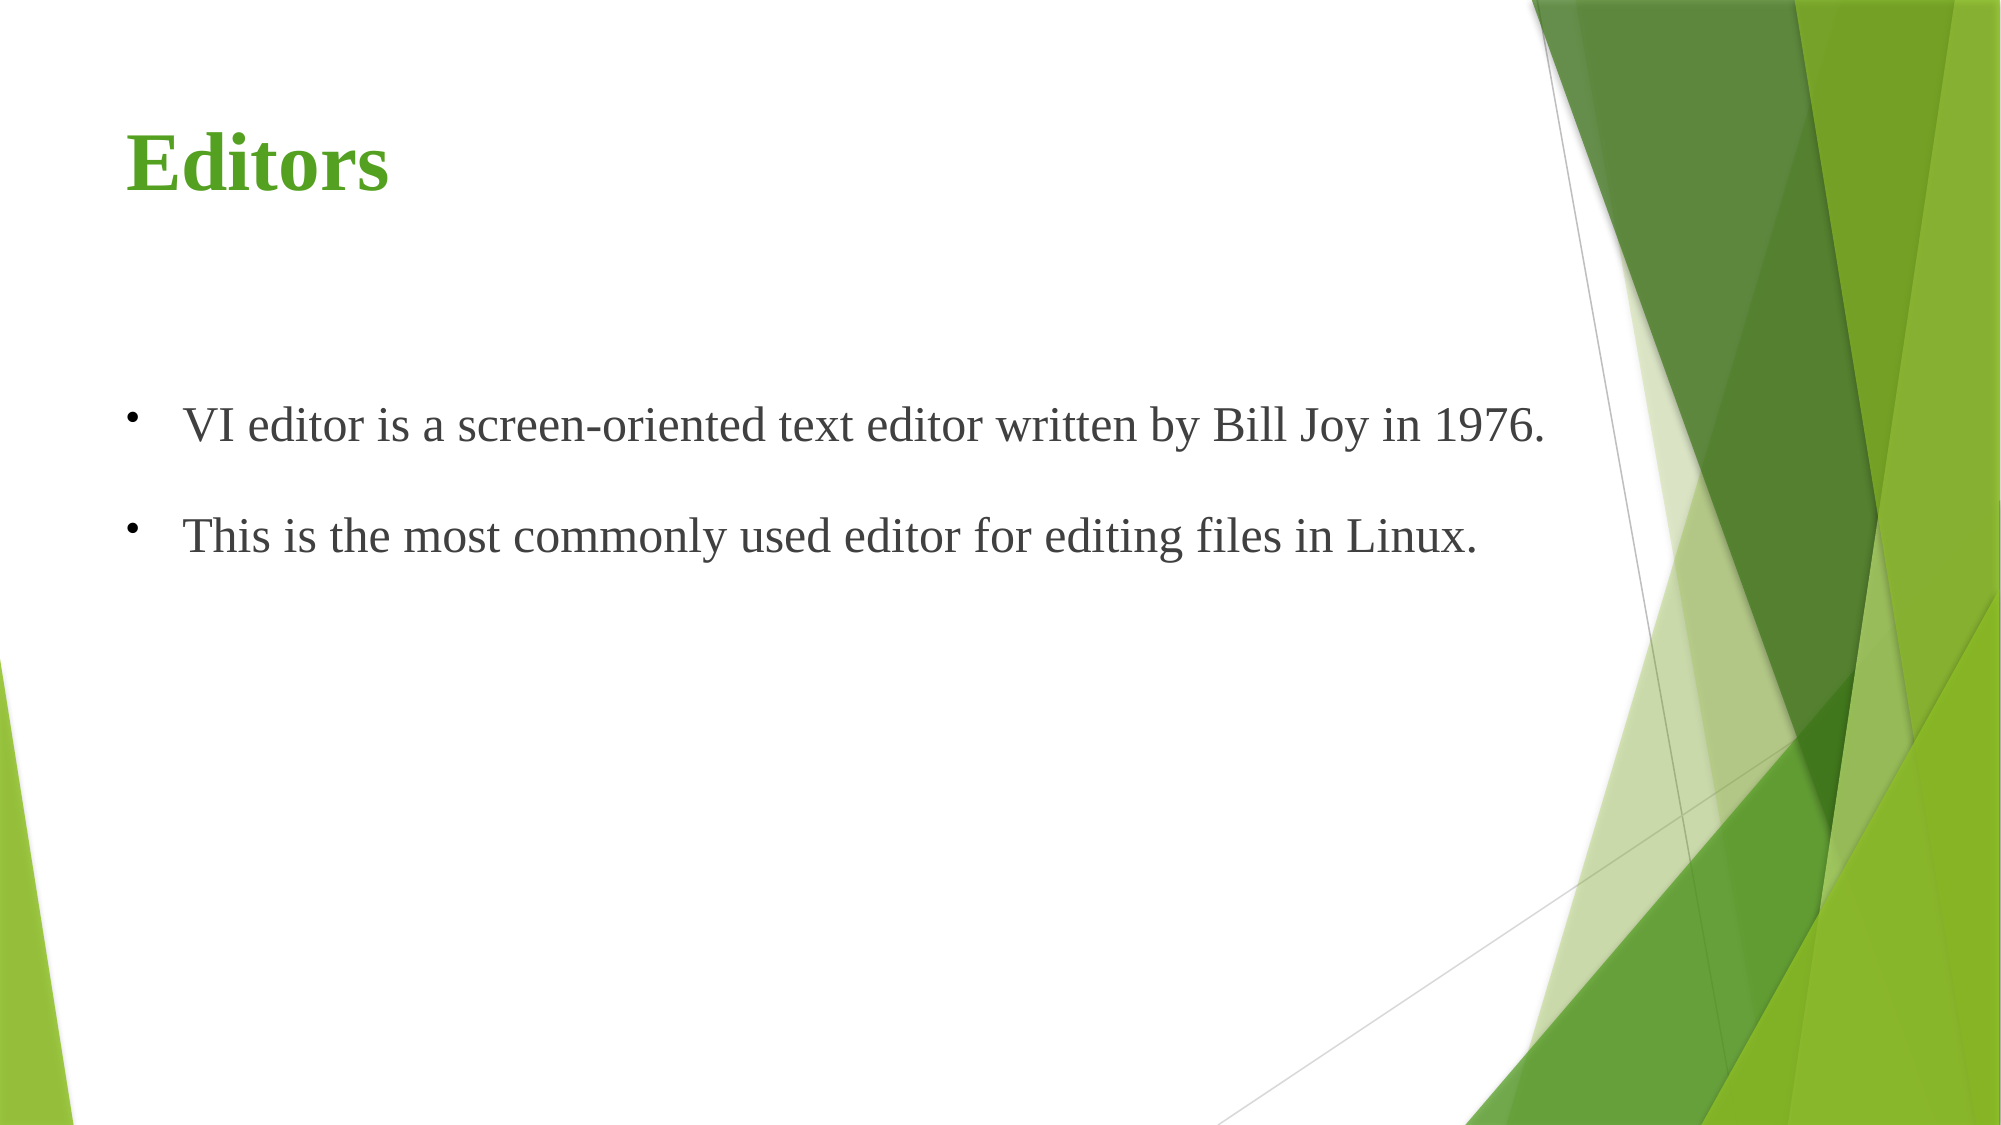

# Editors
VI editor is a screen-oriented text editor written by Bill Joy in 1976.
This is the most commonly used editor for editing files in Linux.